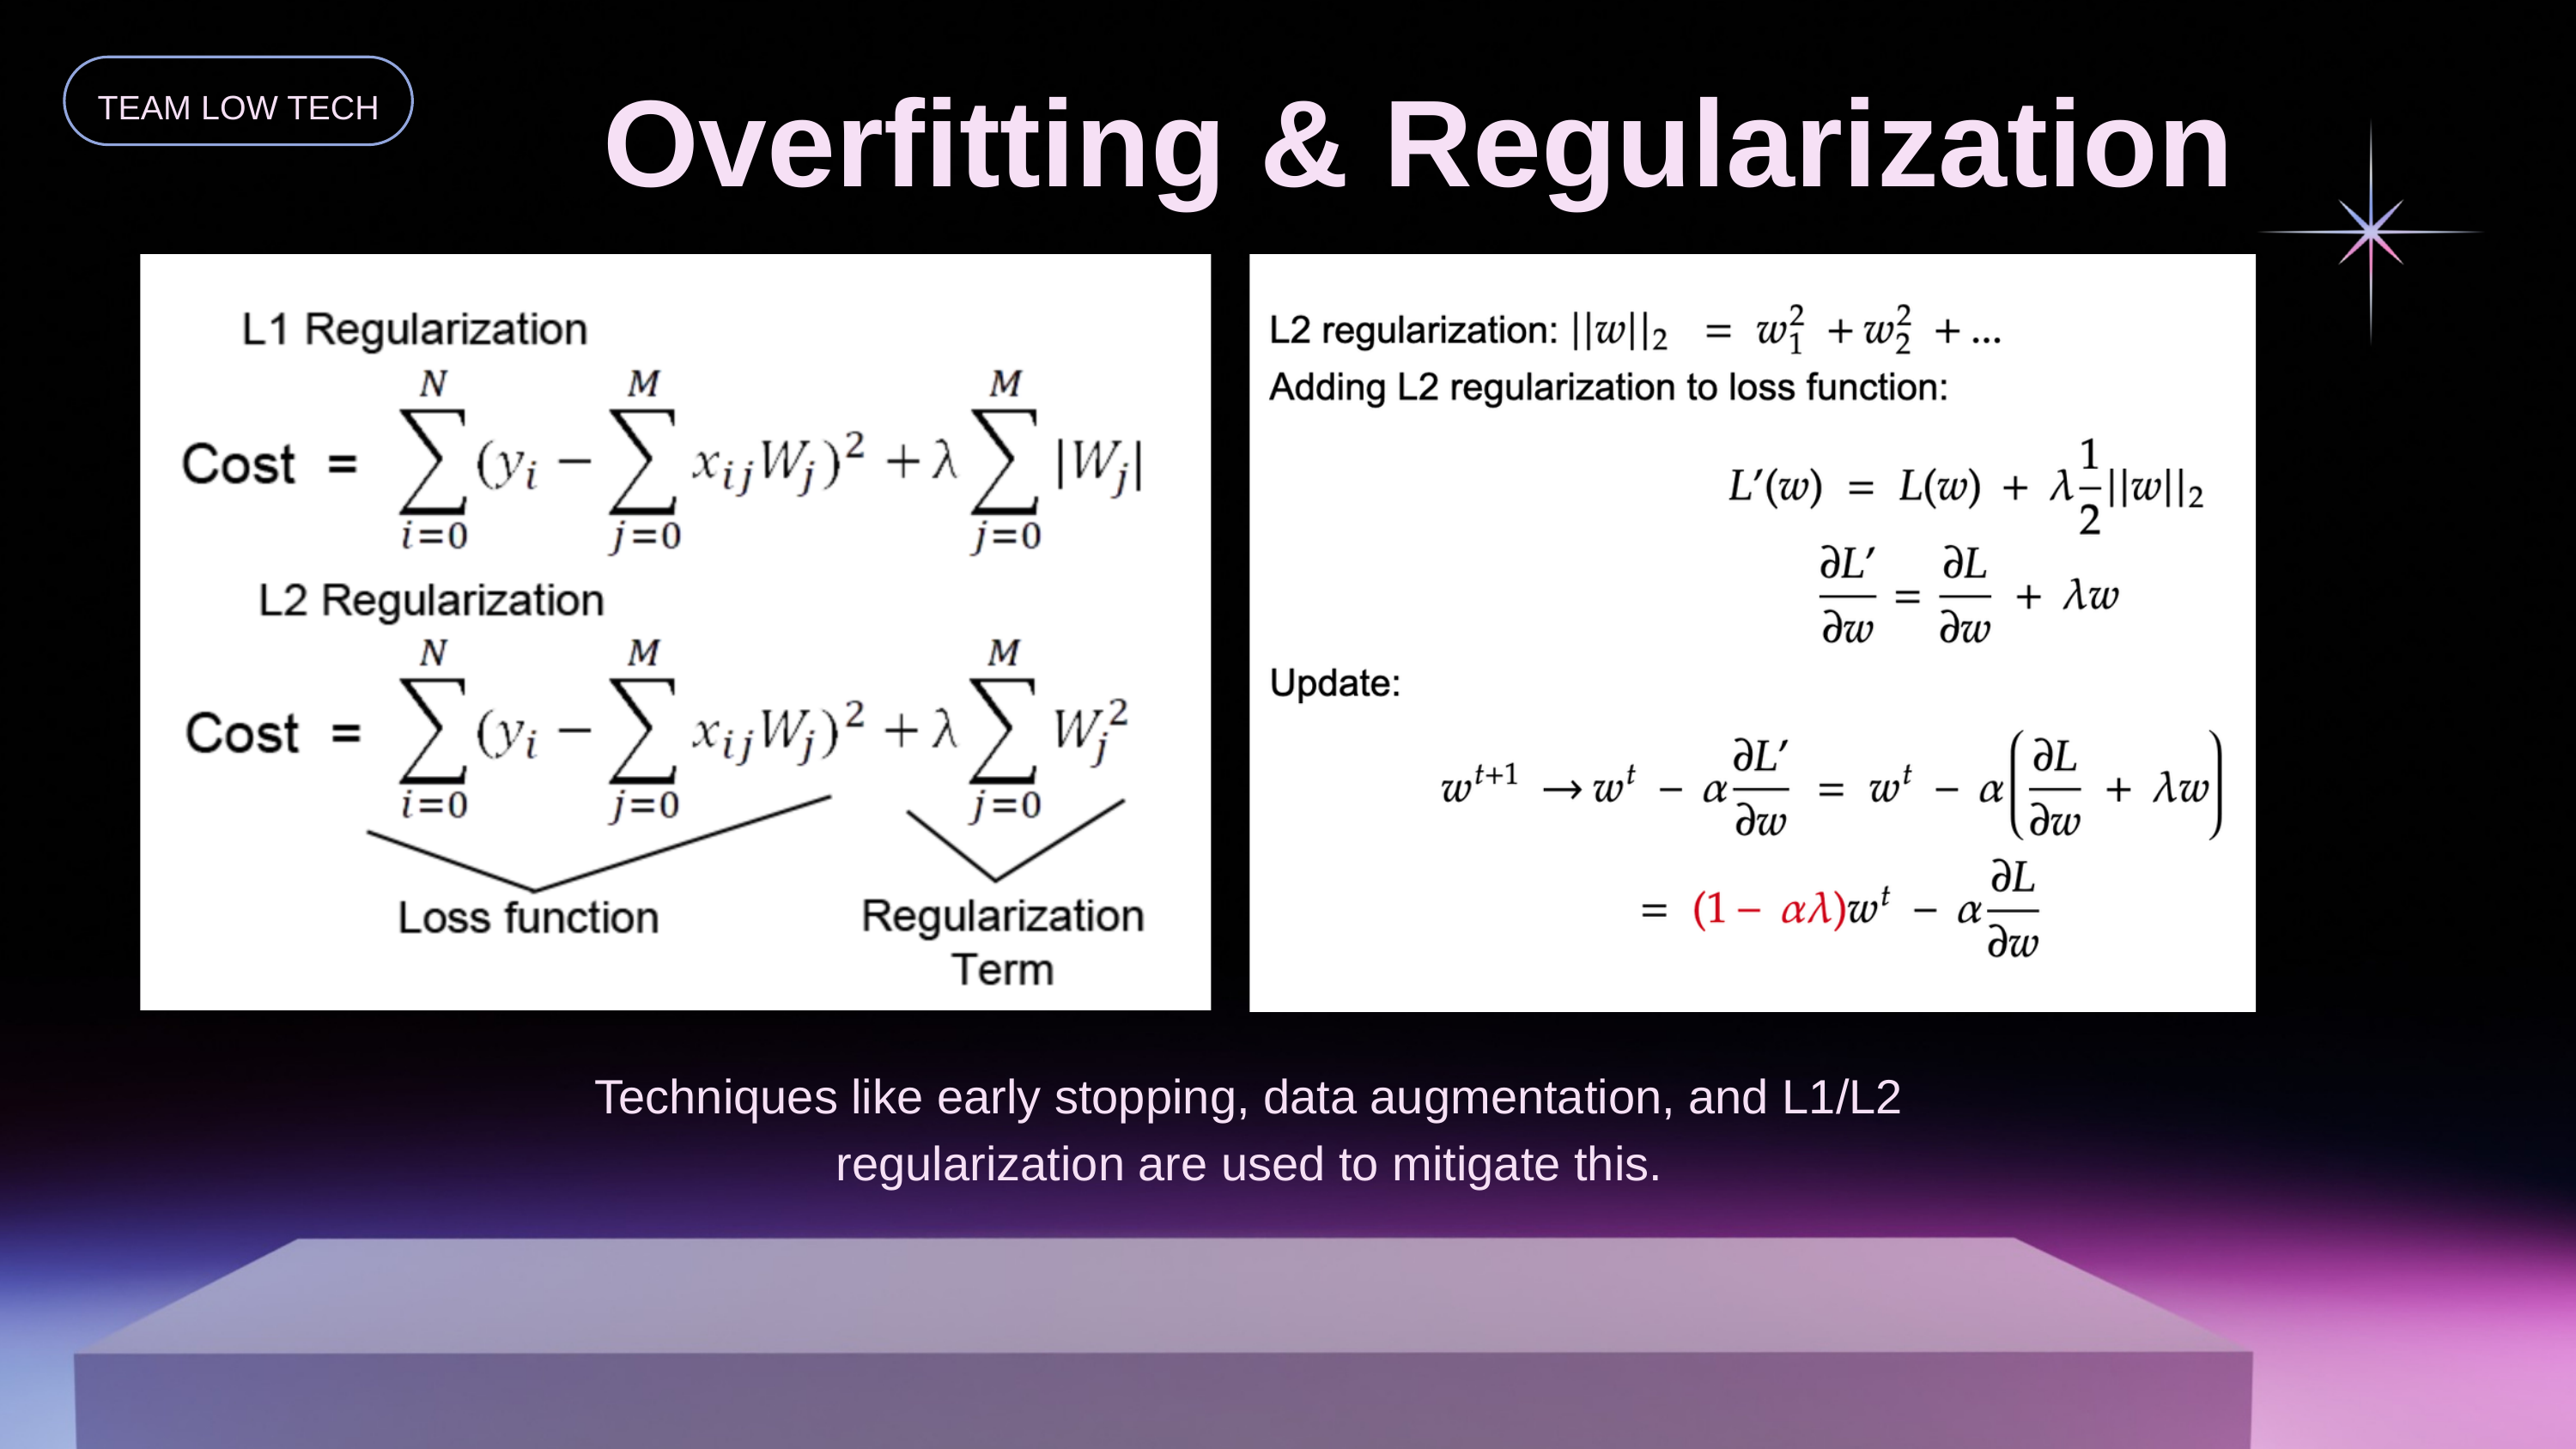

Overfitting & Regularization

TEAM LOW TECH

Techniques like early stopping, data augmentation, and L1/L2 regularization are used to mitigate this.